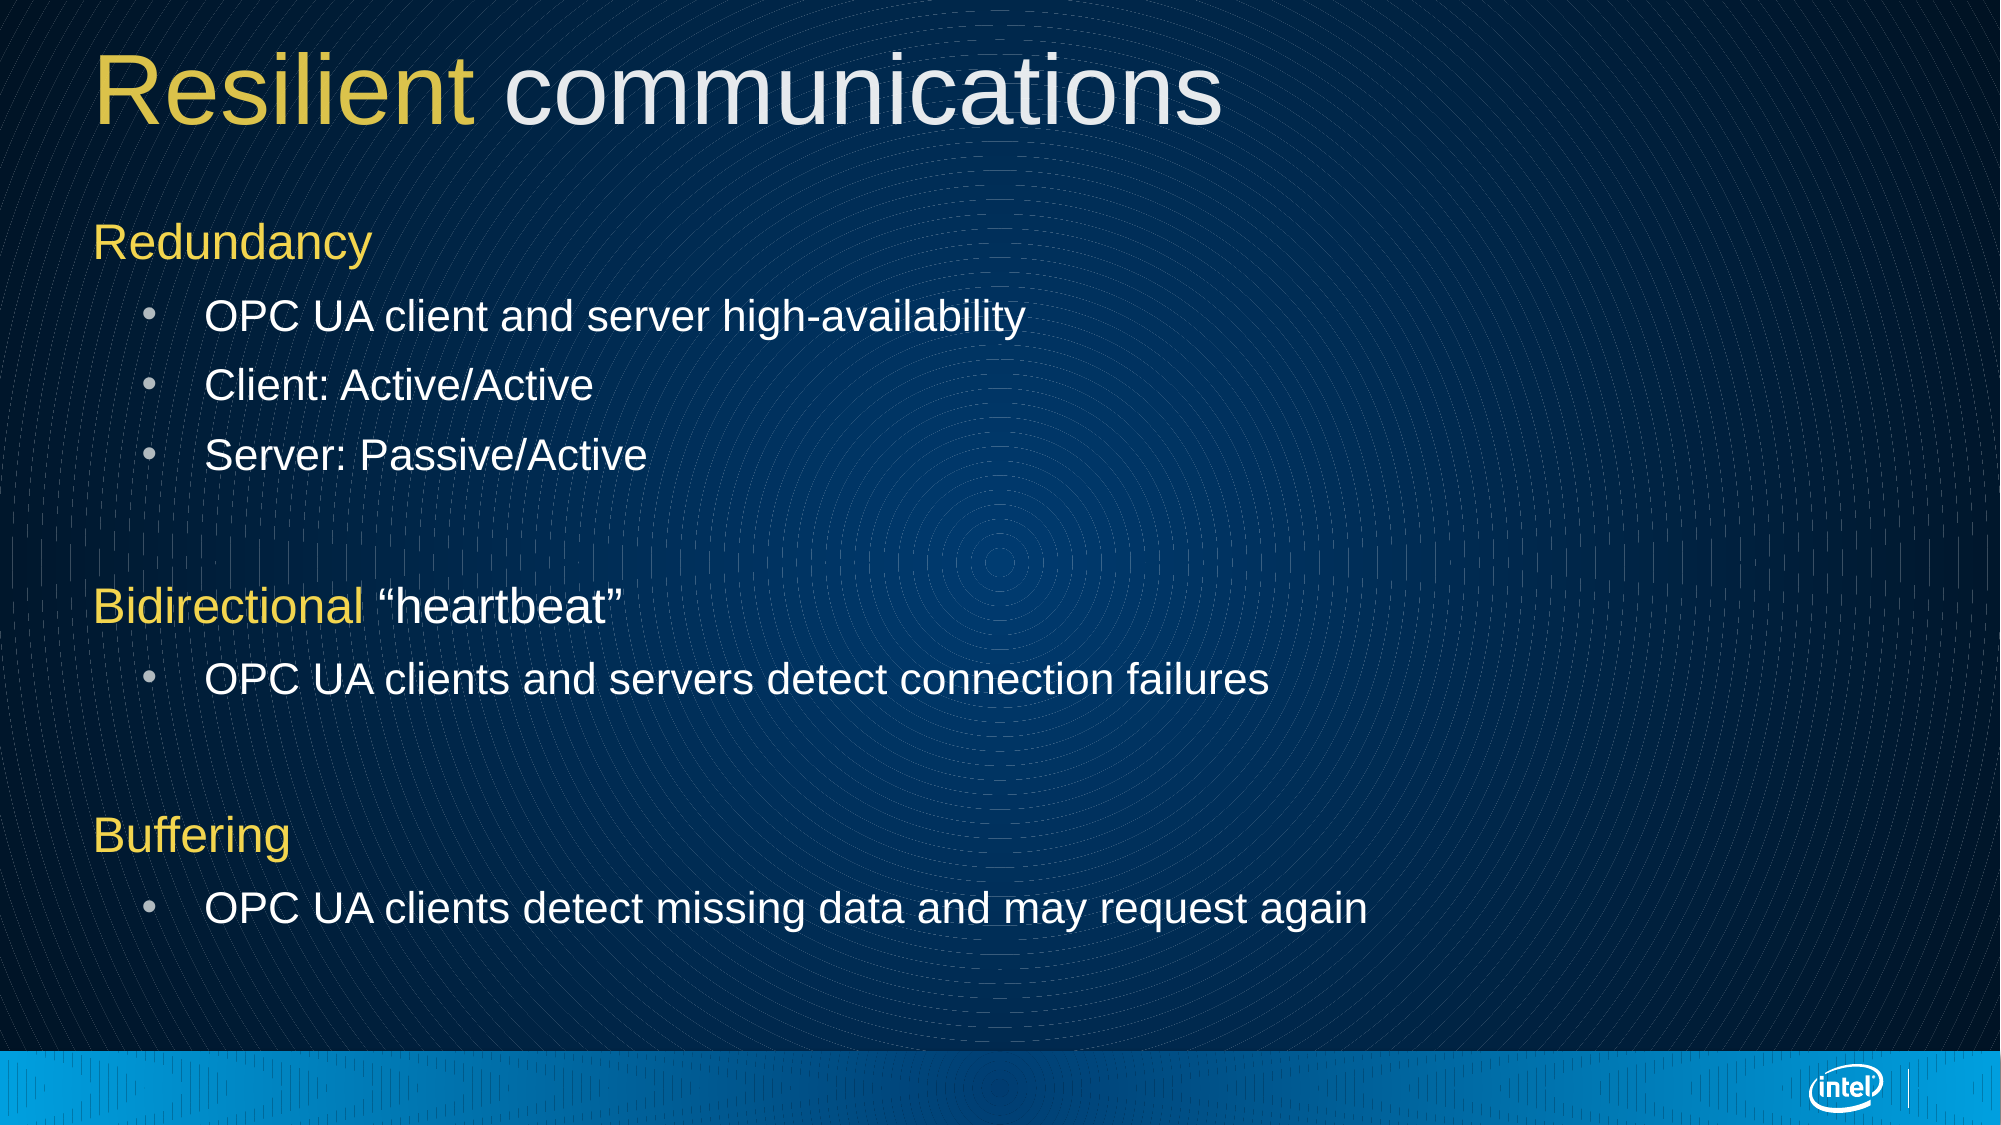

# Resilient communications
Redundancy
OPC UA client and server high-availability
Client: Active/Active
Server: Passive/Active

Bidirectional “heartbeat”
OPC UA clients and servers detect connection failures

Buffering
OPC UA clients detect missing data and may request again